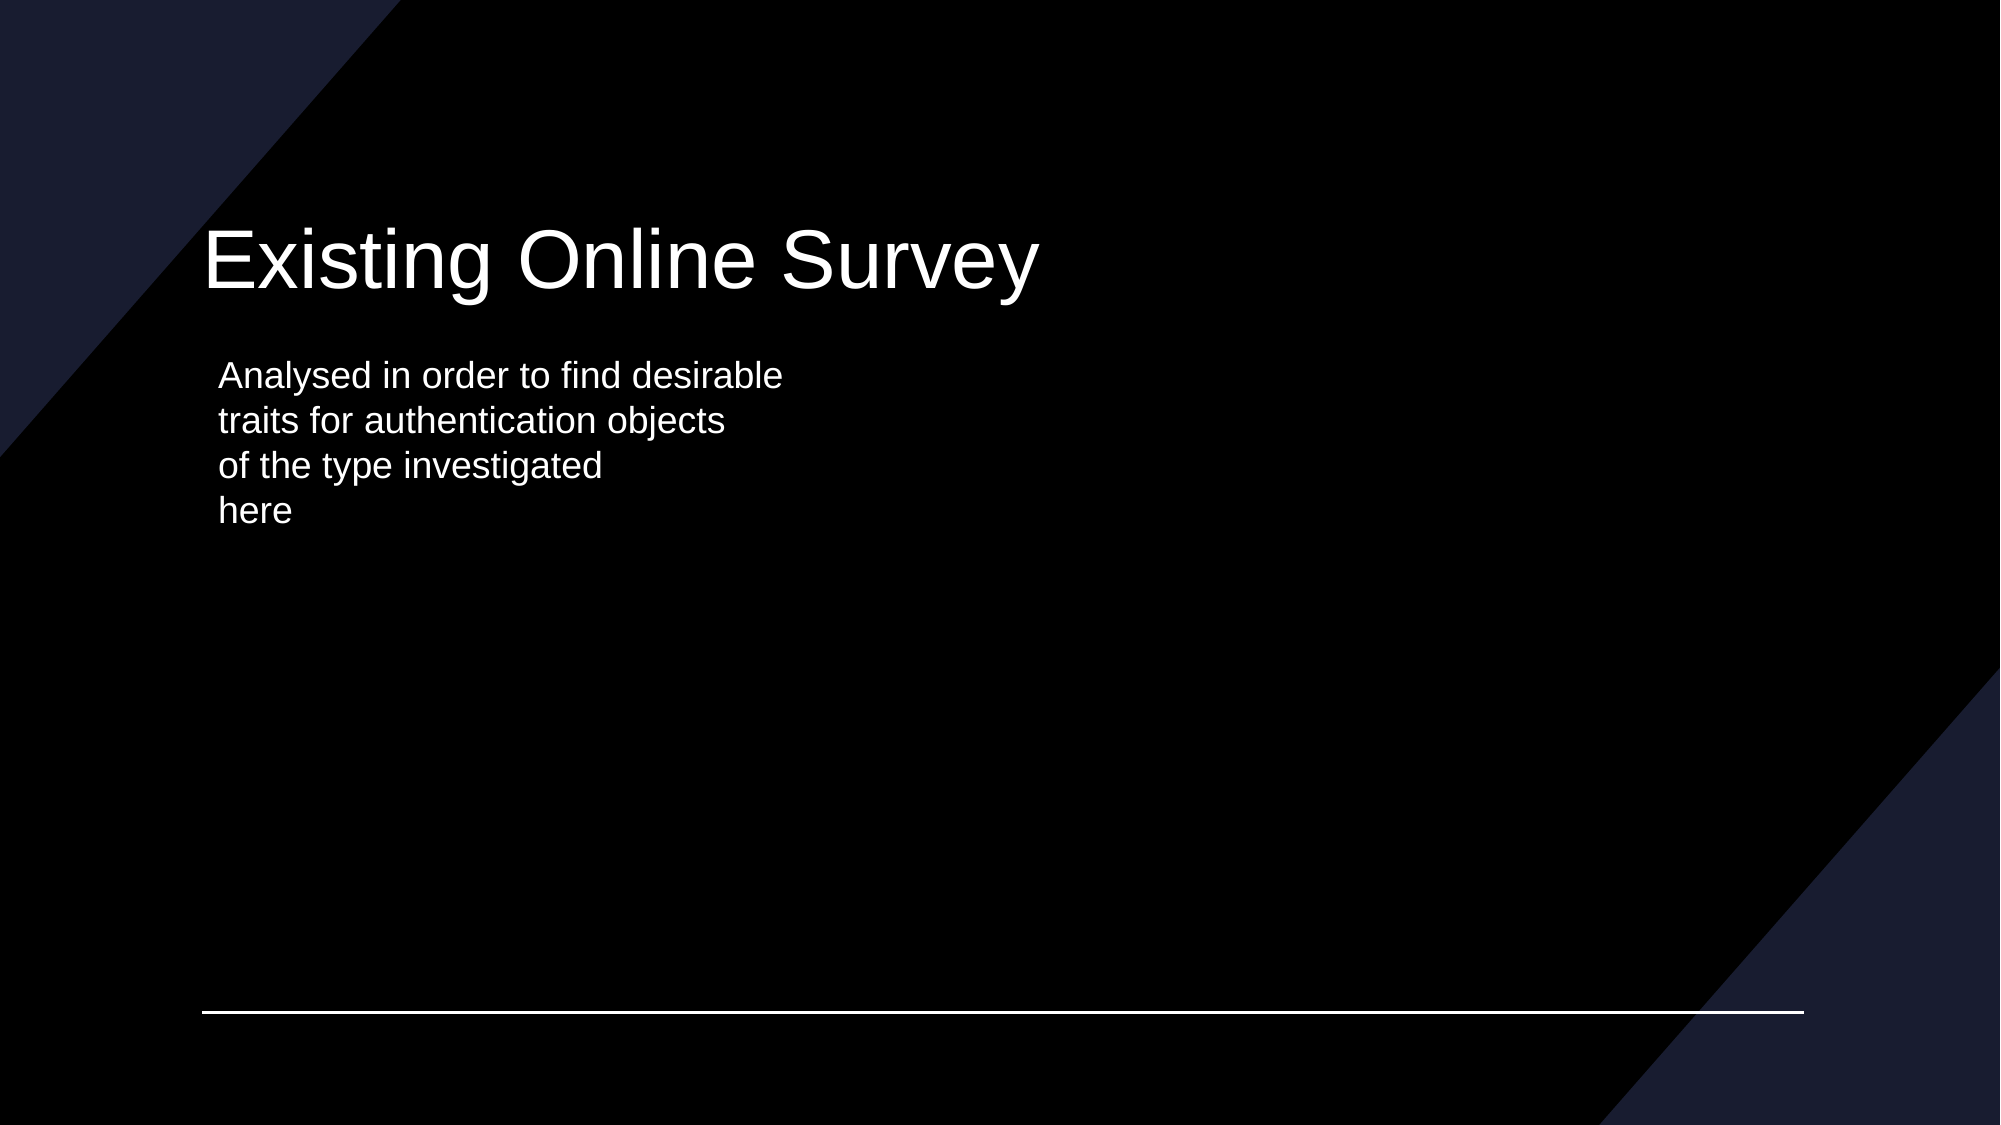

# Existing Online Survey
Analysed in order to find desirable traits for authentication objects
of the type investigated
here